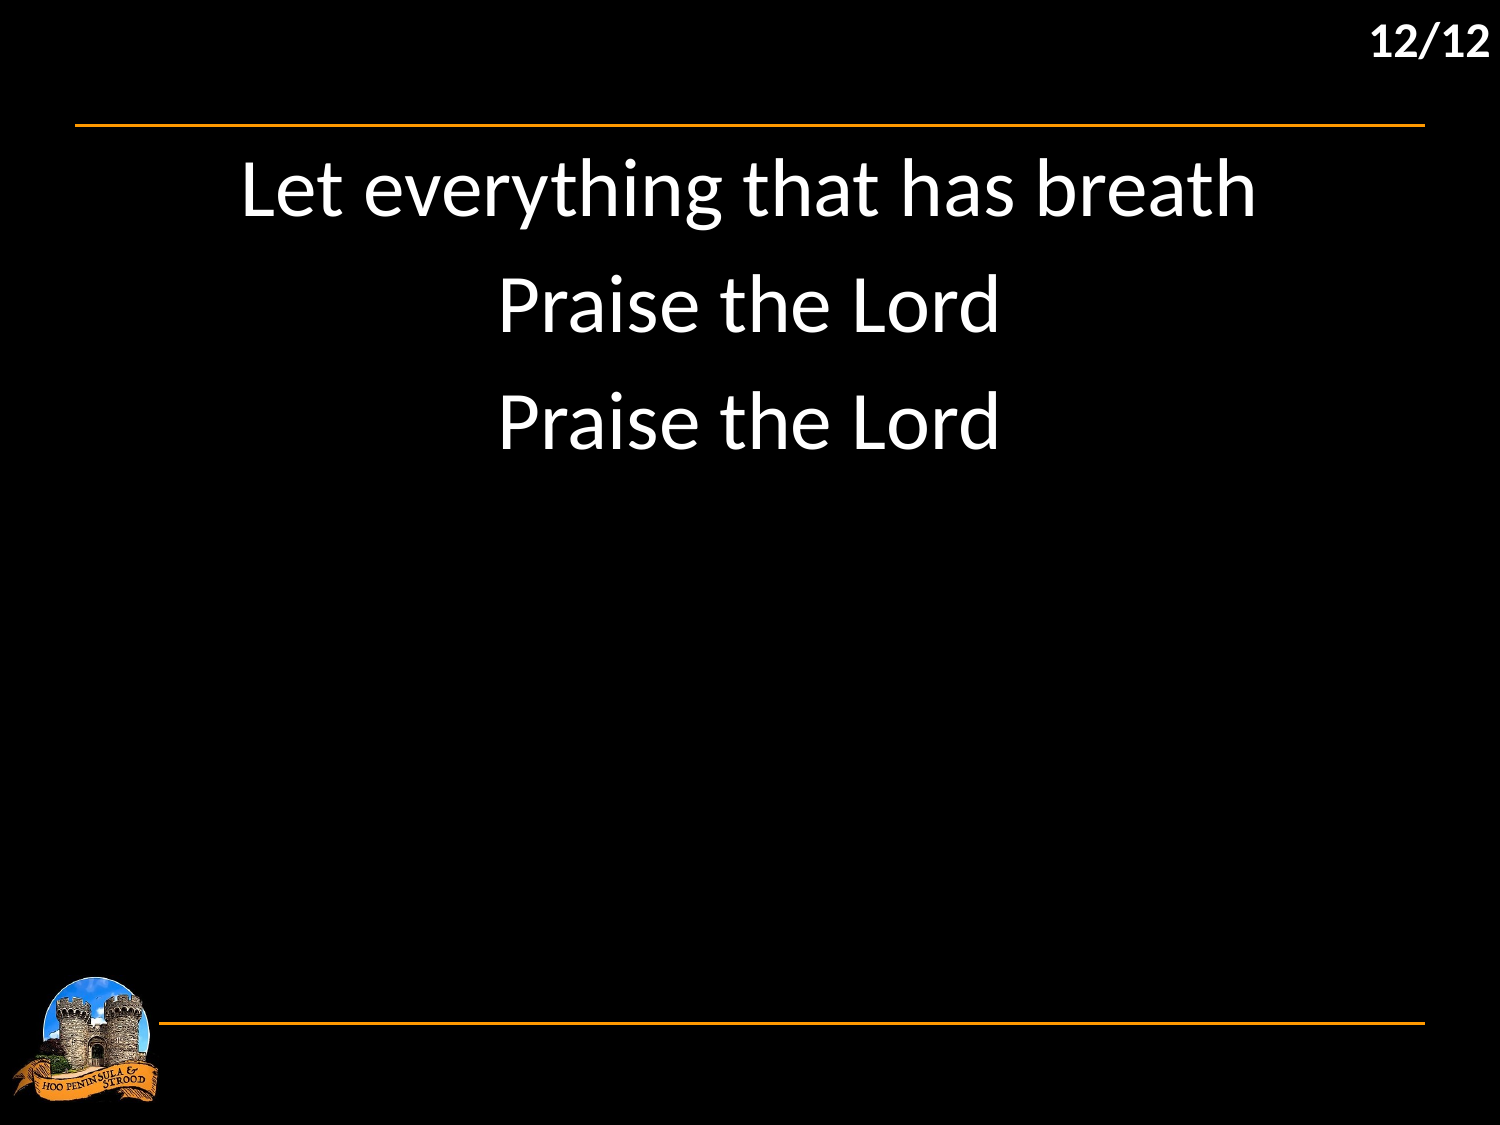

12/12
Let everything that has breath
Praise the Lord
Praise the Lord